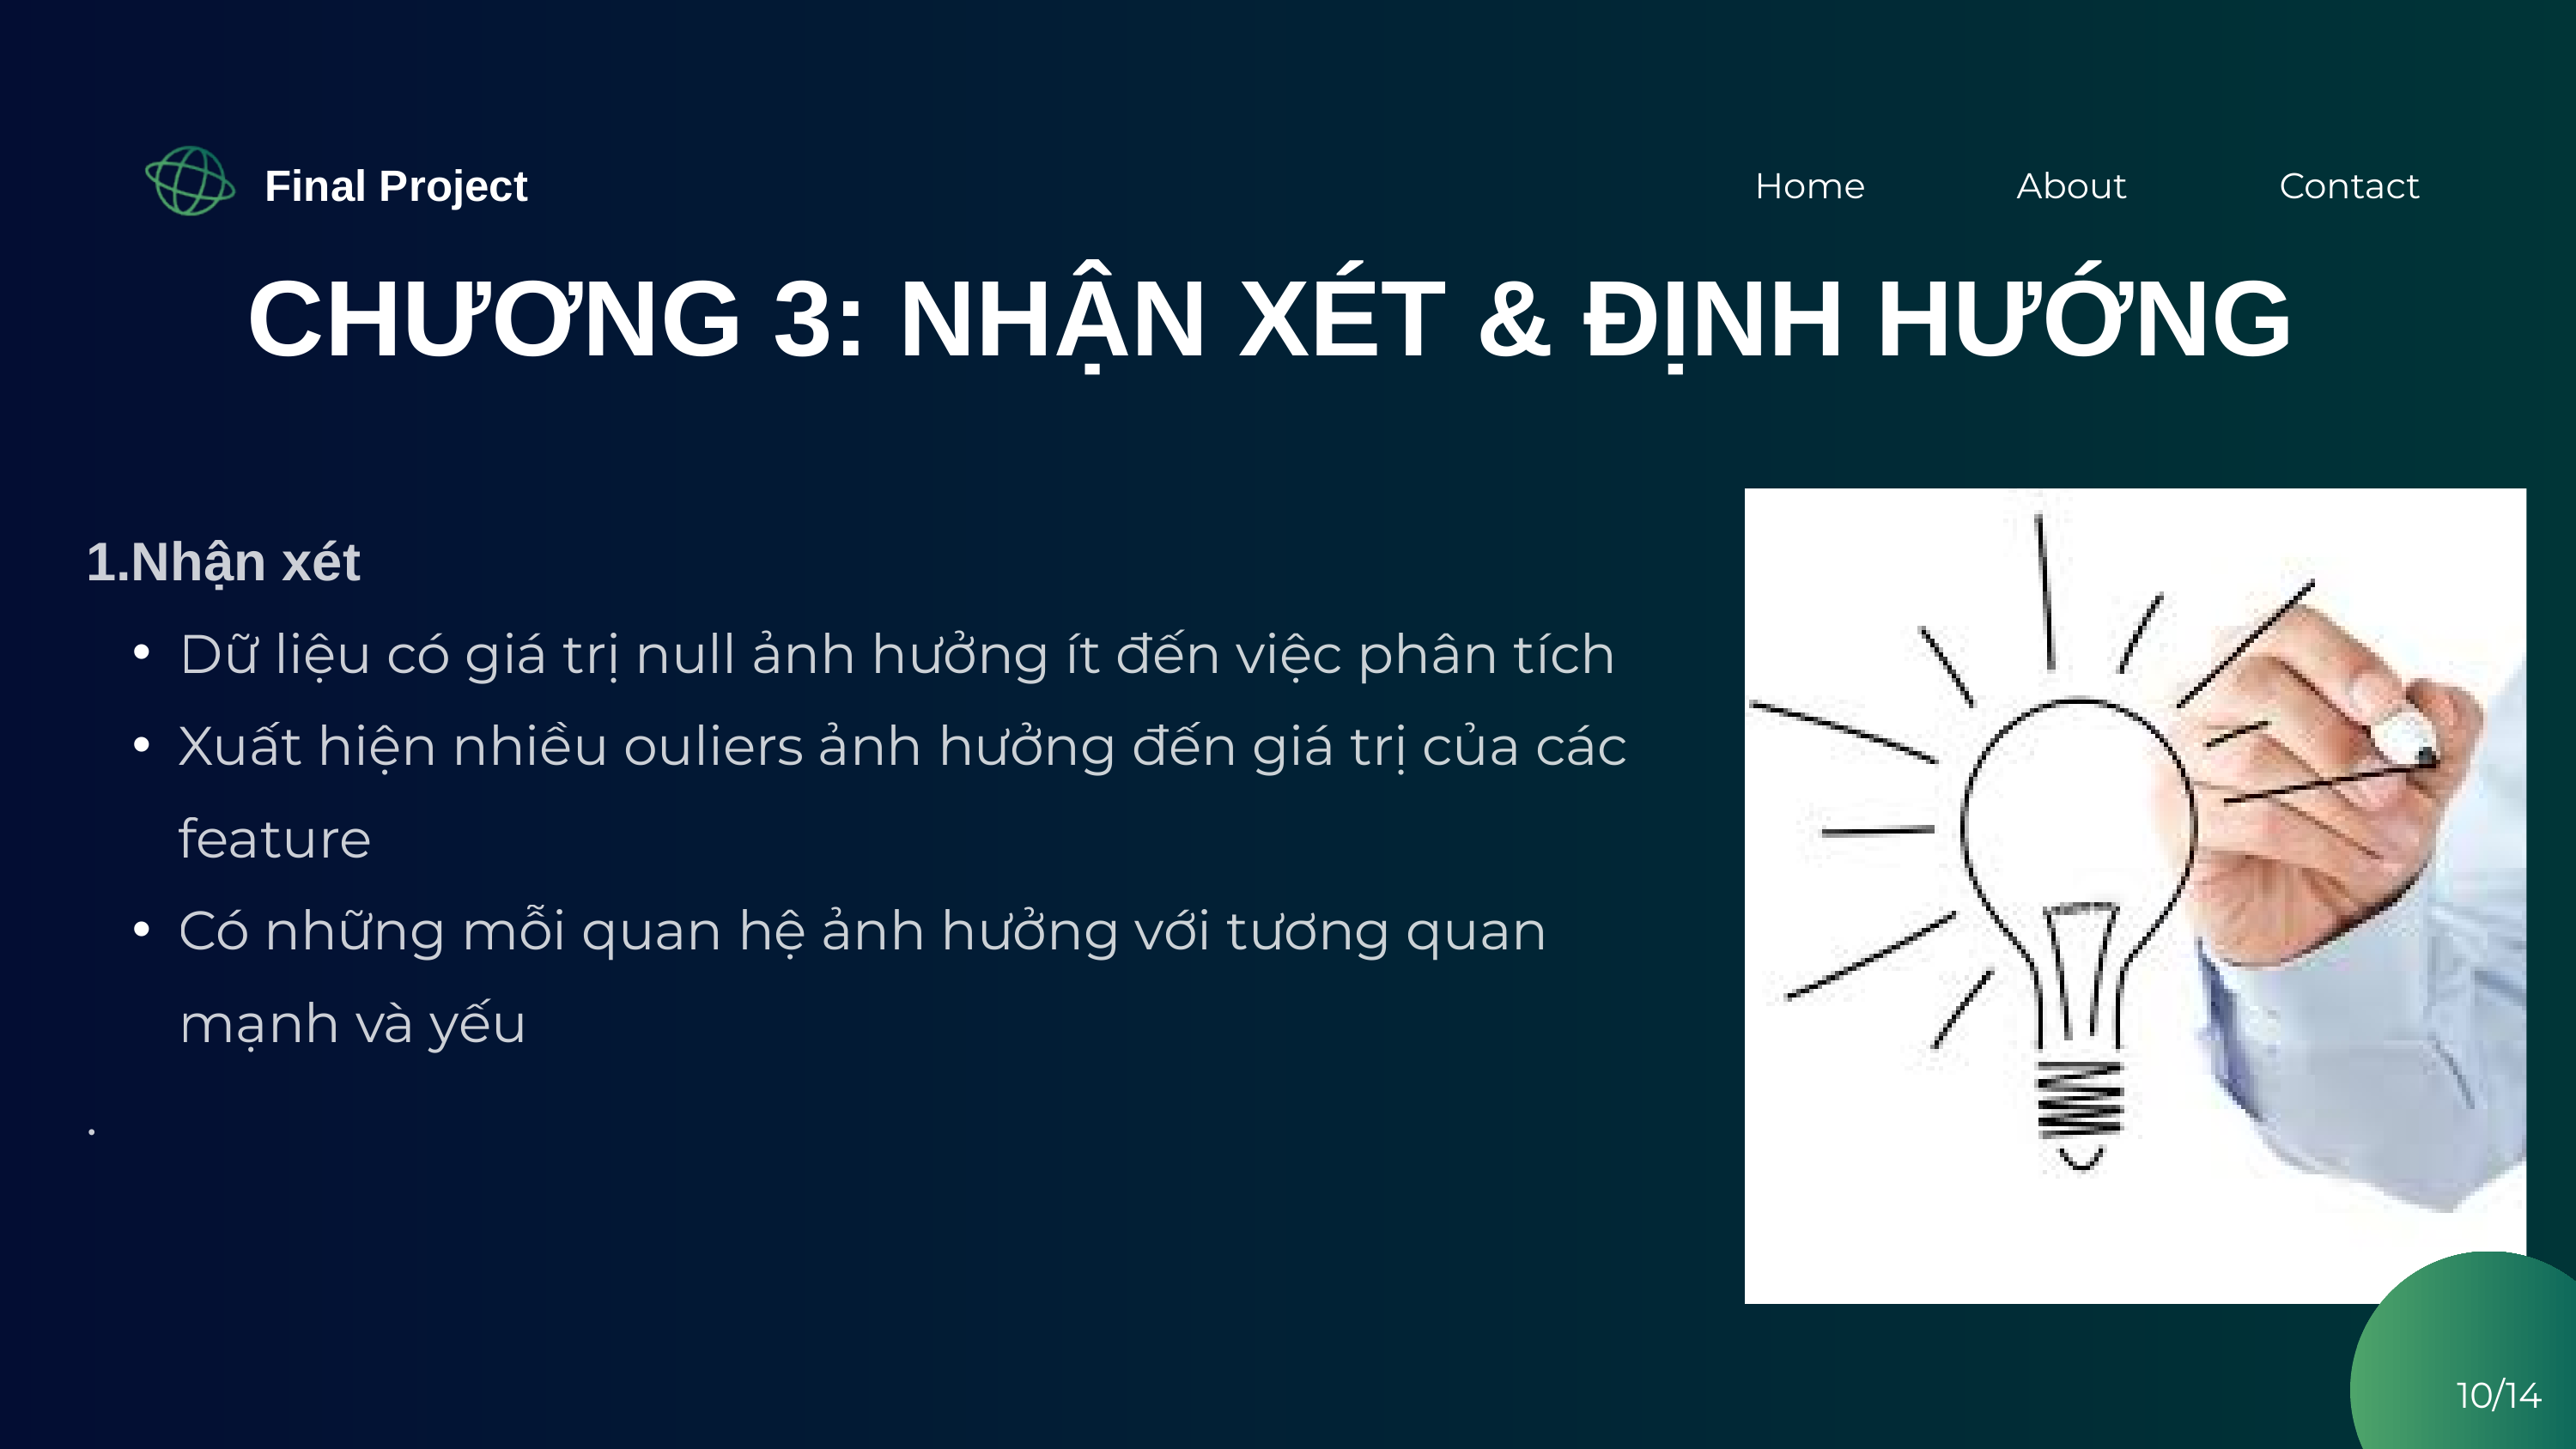

Final Project
Home
About
Contact
CHƯƠNG 3: NHẬN XÉT & ĐỊNH HƯỚNG

1.Nhận xét
Dữ liệu có giá trị null ảnh hưởng ít đến việc phân tích
Xuất hiện nhiều ouliers ảnh hưởng đến giá trị của các feature
Có những mỗi quan hệ ảnh hưởng với tương quan mạnh và yếu
.

10/14